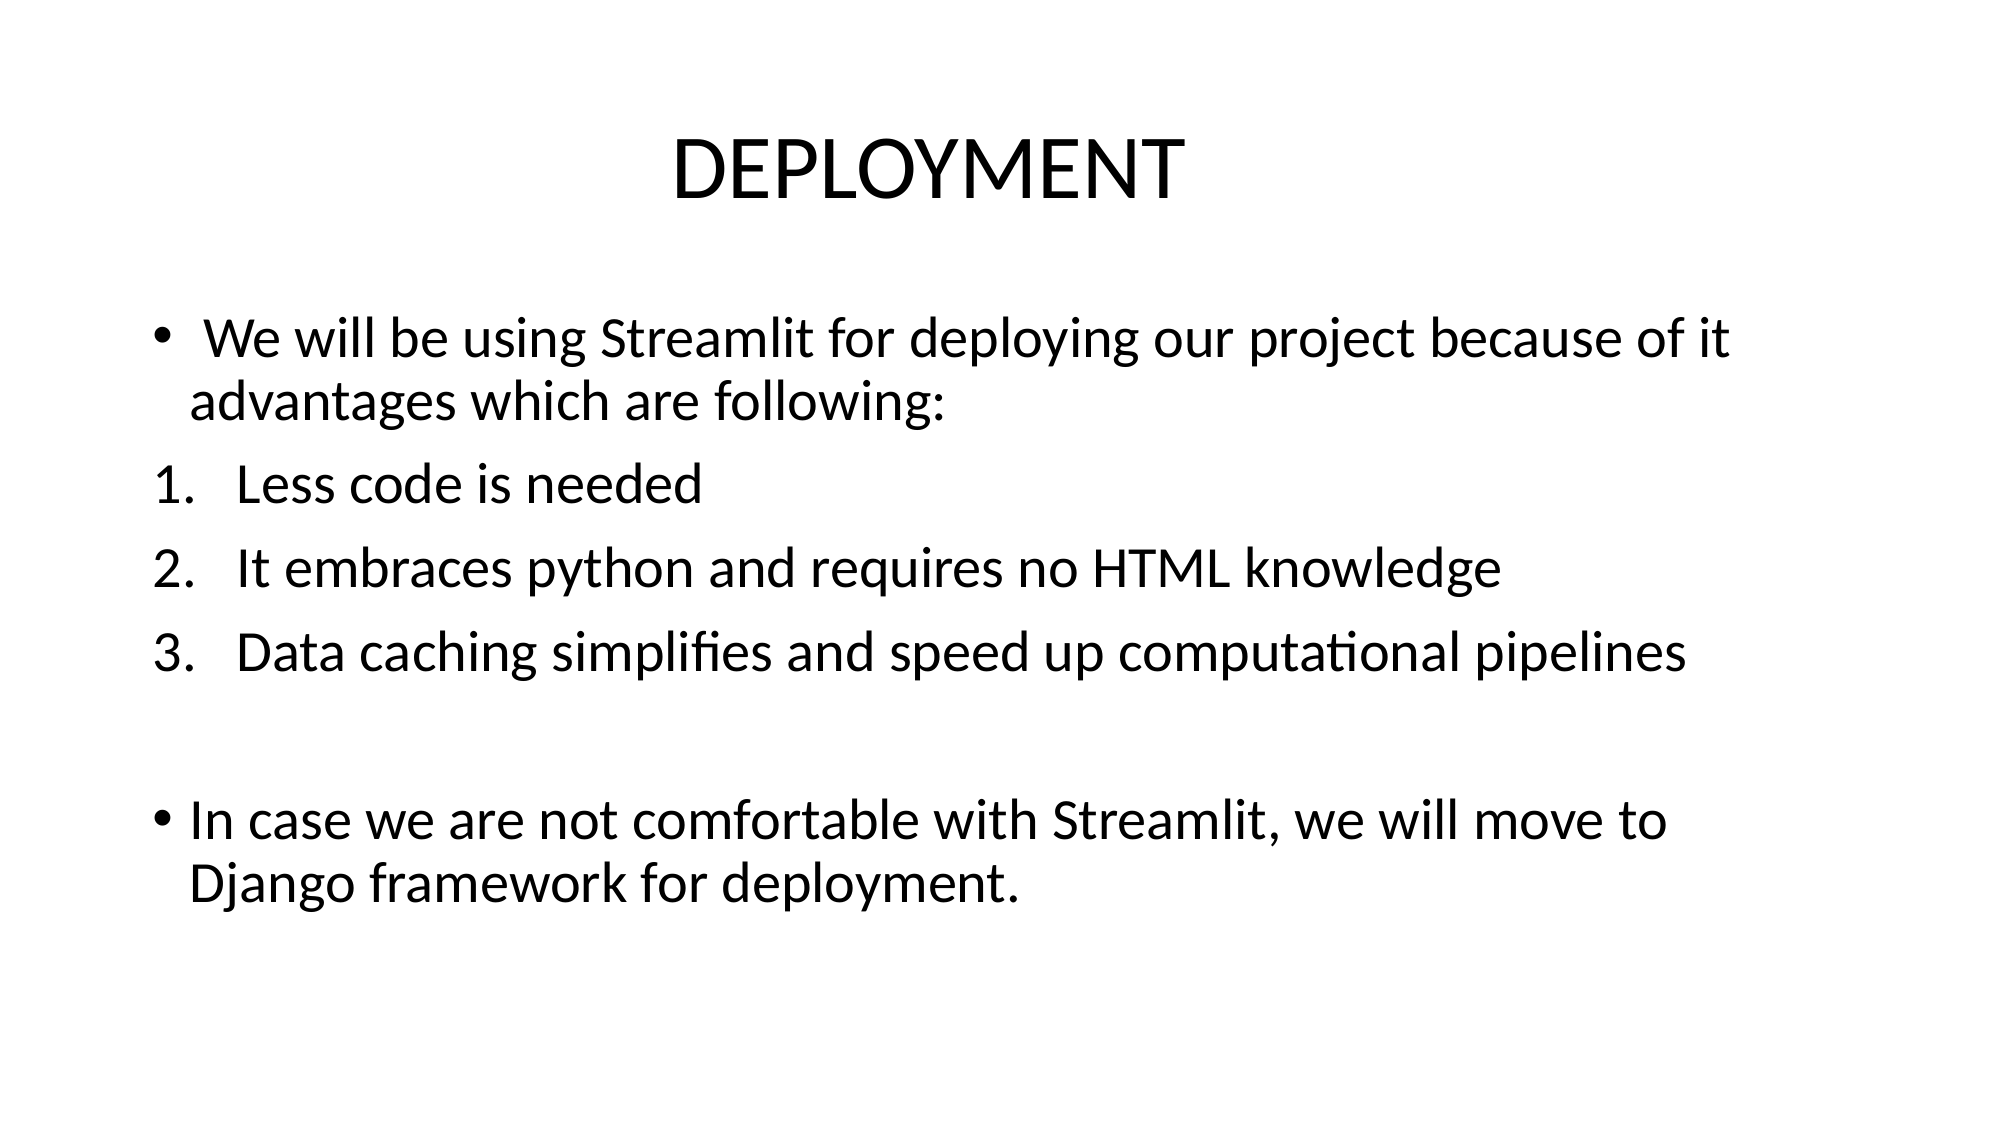

# DEPLOYMENT
 We will be using Streamlit for deploying our project because of it advantages which are following:
Less code is needed
It embraces python and requires no HTML knowledge
Data caching simplifies and speed up computational pipelines

In case we are not comfortable with Streamlit, we will move to Django framework for deployment.